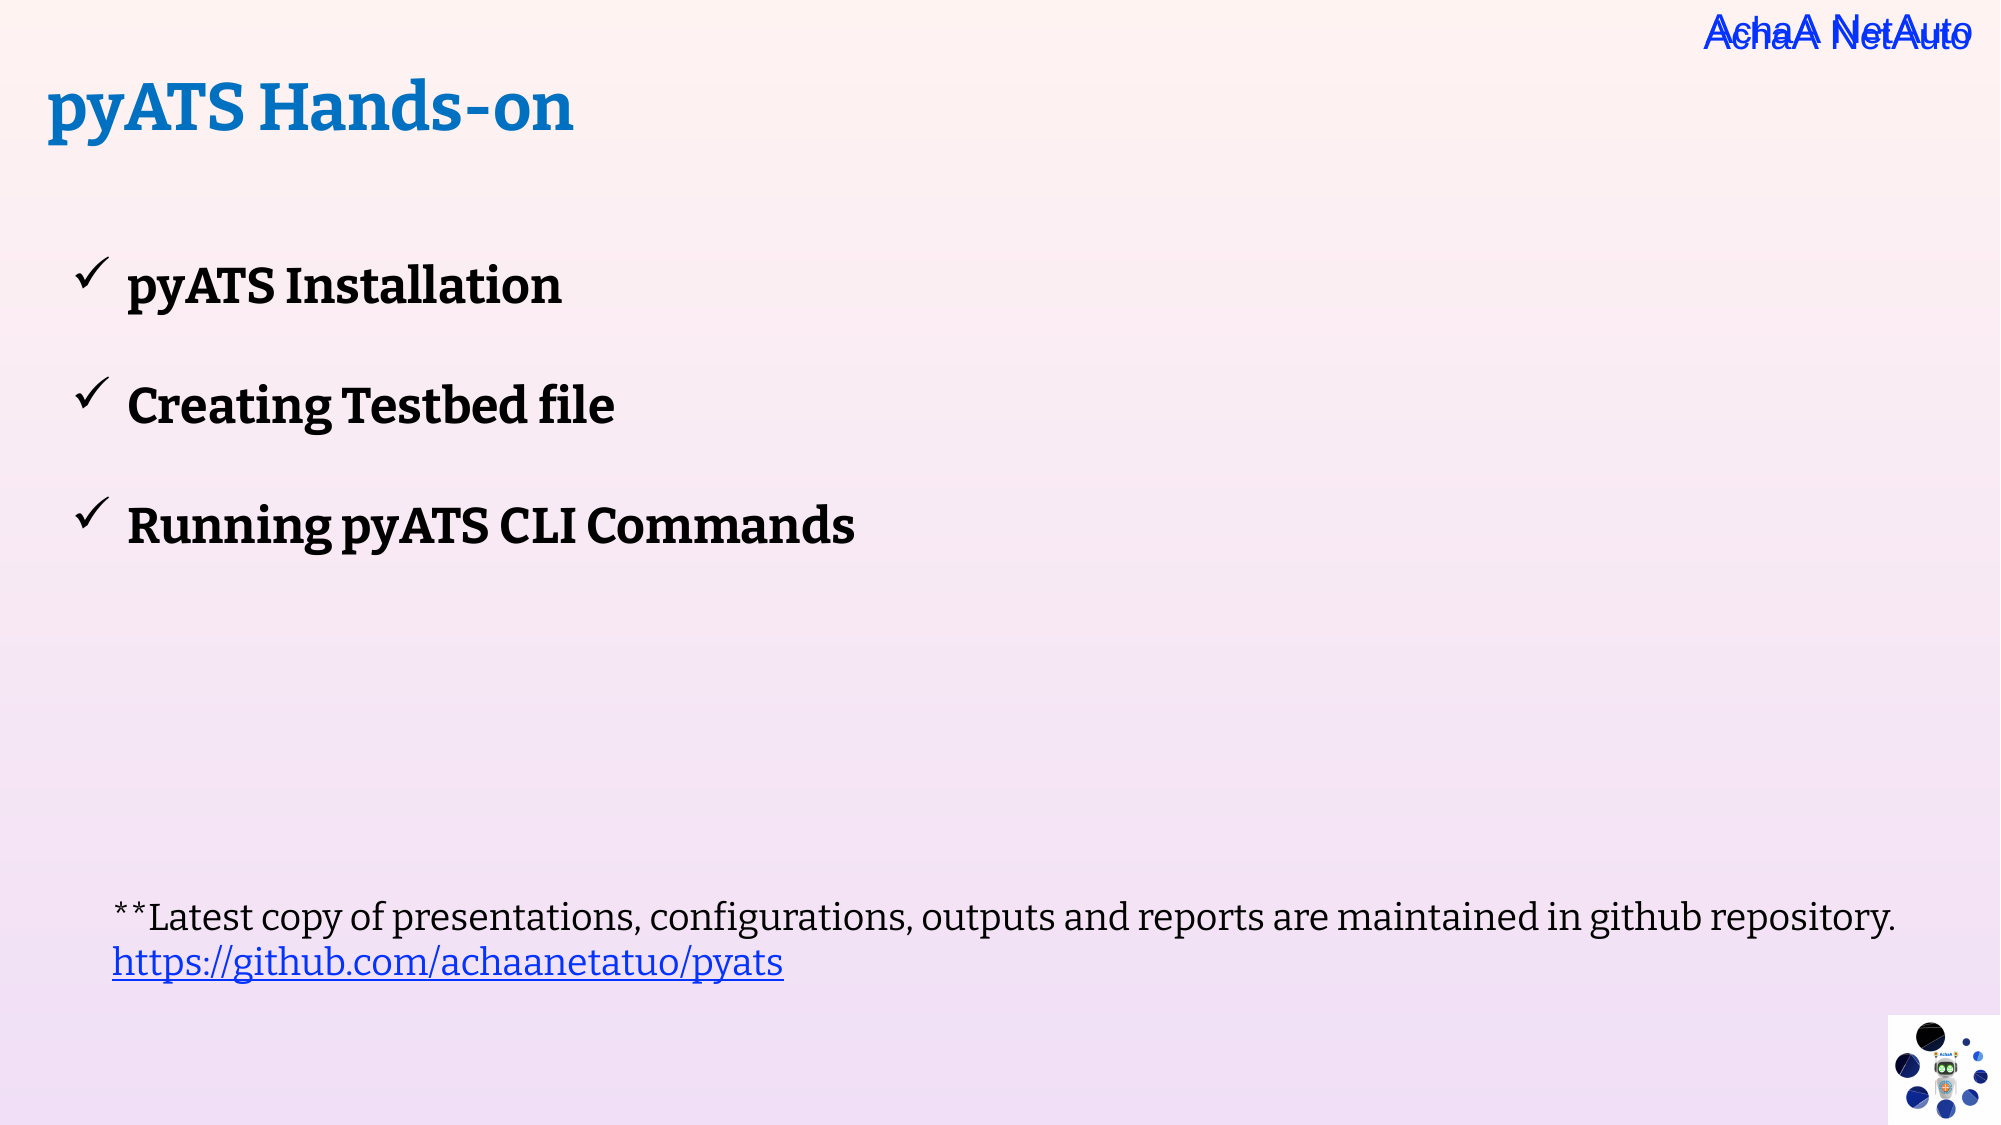

pyATS Hands-on

pyATS Installation

Creating Testbed file

Running pyATS CLI Commands

**Latest copy of presentations, configurations, outputs and reports are maintained in github repository. https://github.com/achaanetatuo/pyats